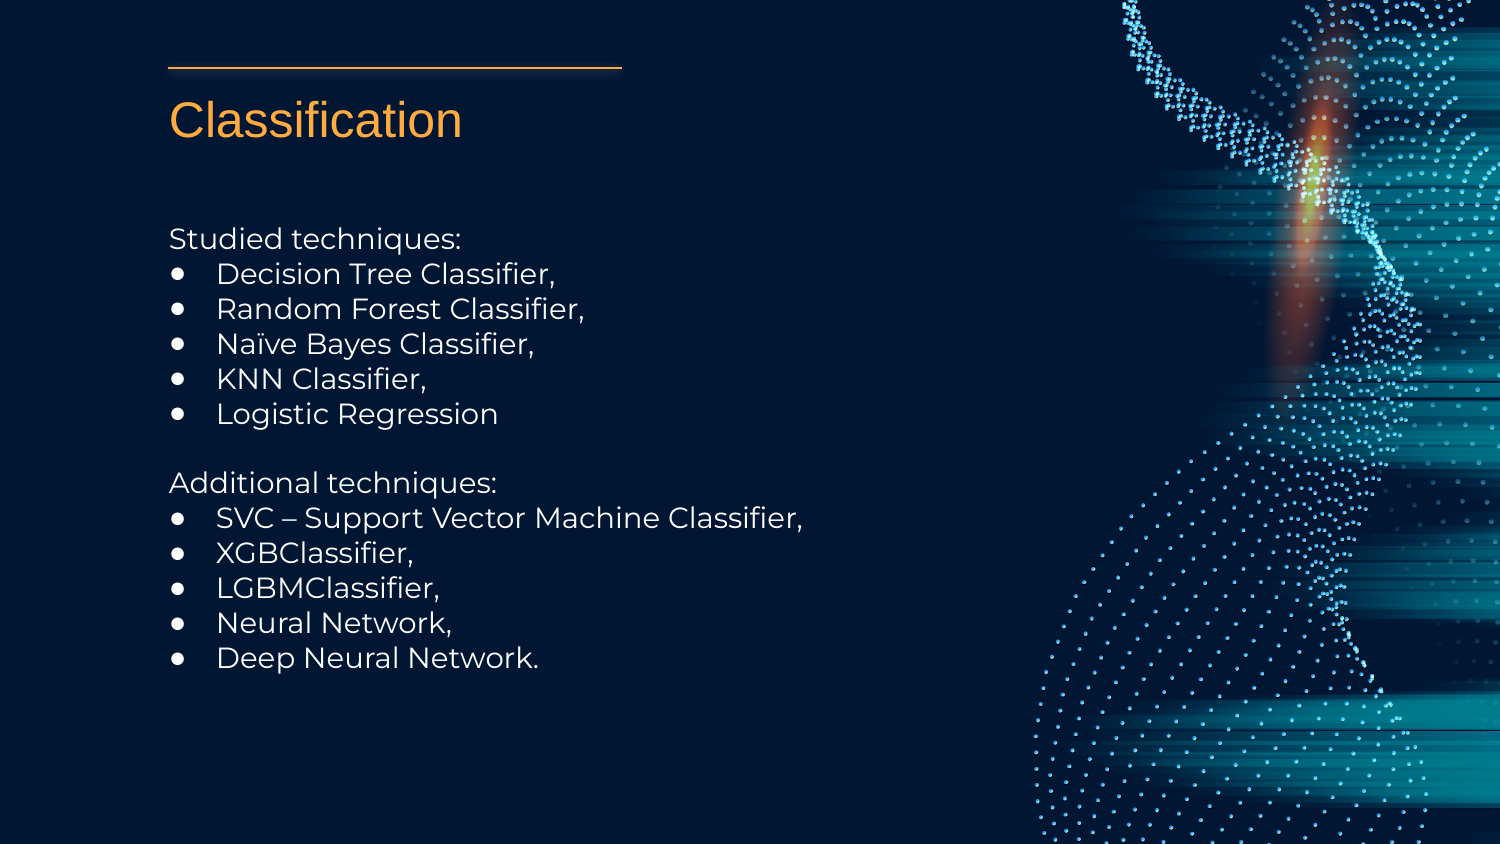

# Classification
Studied techniques:
Decision Tree Classifier,
Random Forest Classifier,
Naïve Bayes Classifier,
KNN Classifier,
Logistic Regression

Additional techniques:
SVC – Support Vector Machine Classifier,
XGBClassifier,
LGBMClassifier,
Neural Network,
Deep Neural Network.